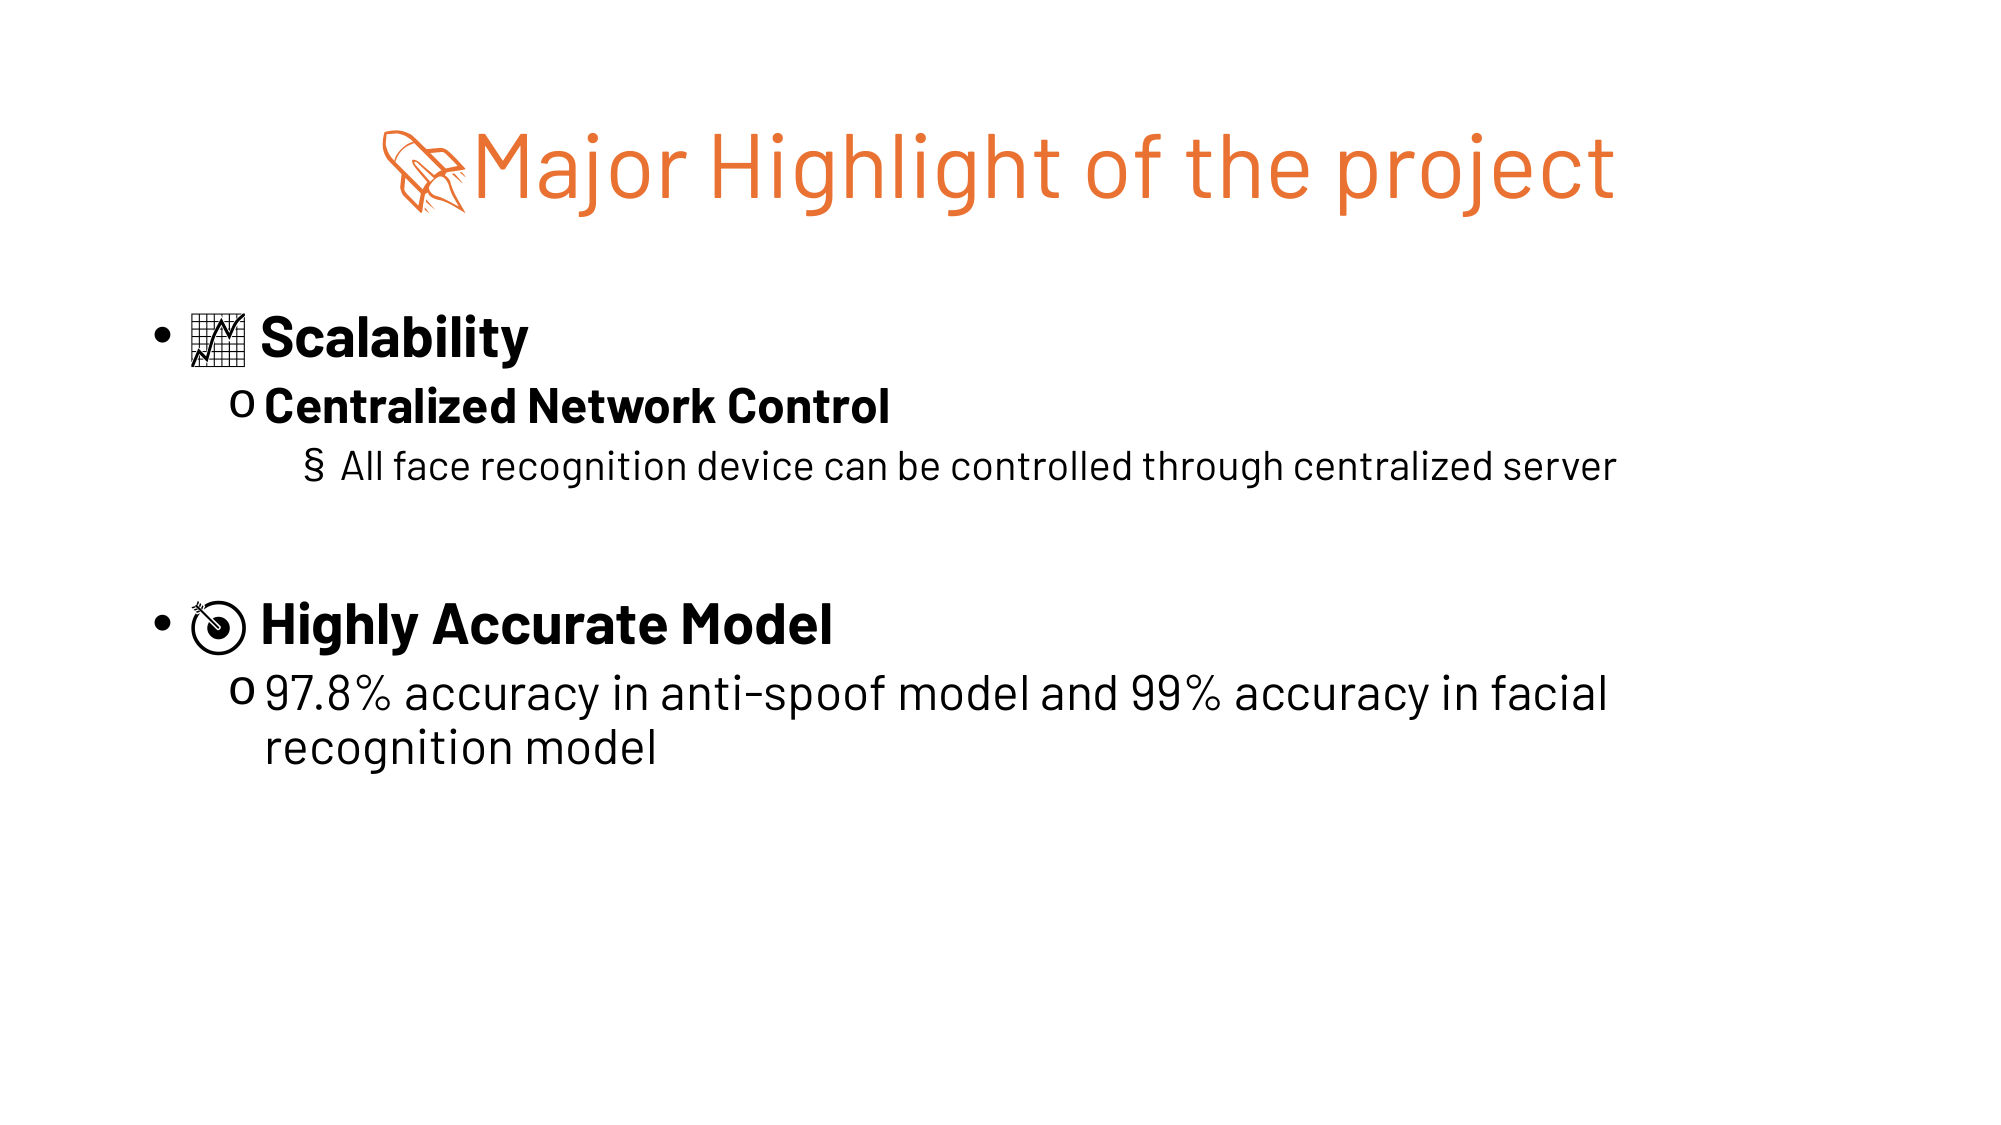

# 🚀Major Highlight of the project
📈 Scalability
Centralized Network Control
All face recognition device can be controlled through centralized server

🎯 Highly Accurate Model
97.8% accuracy in anti-spoof model and 99% accuracy in facial recognition model